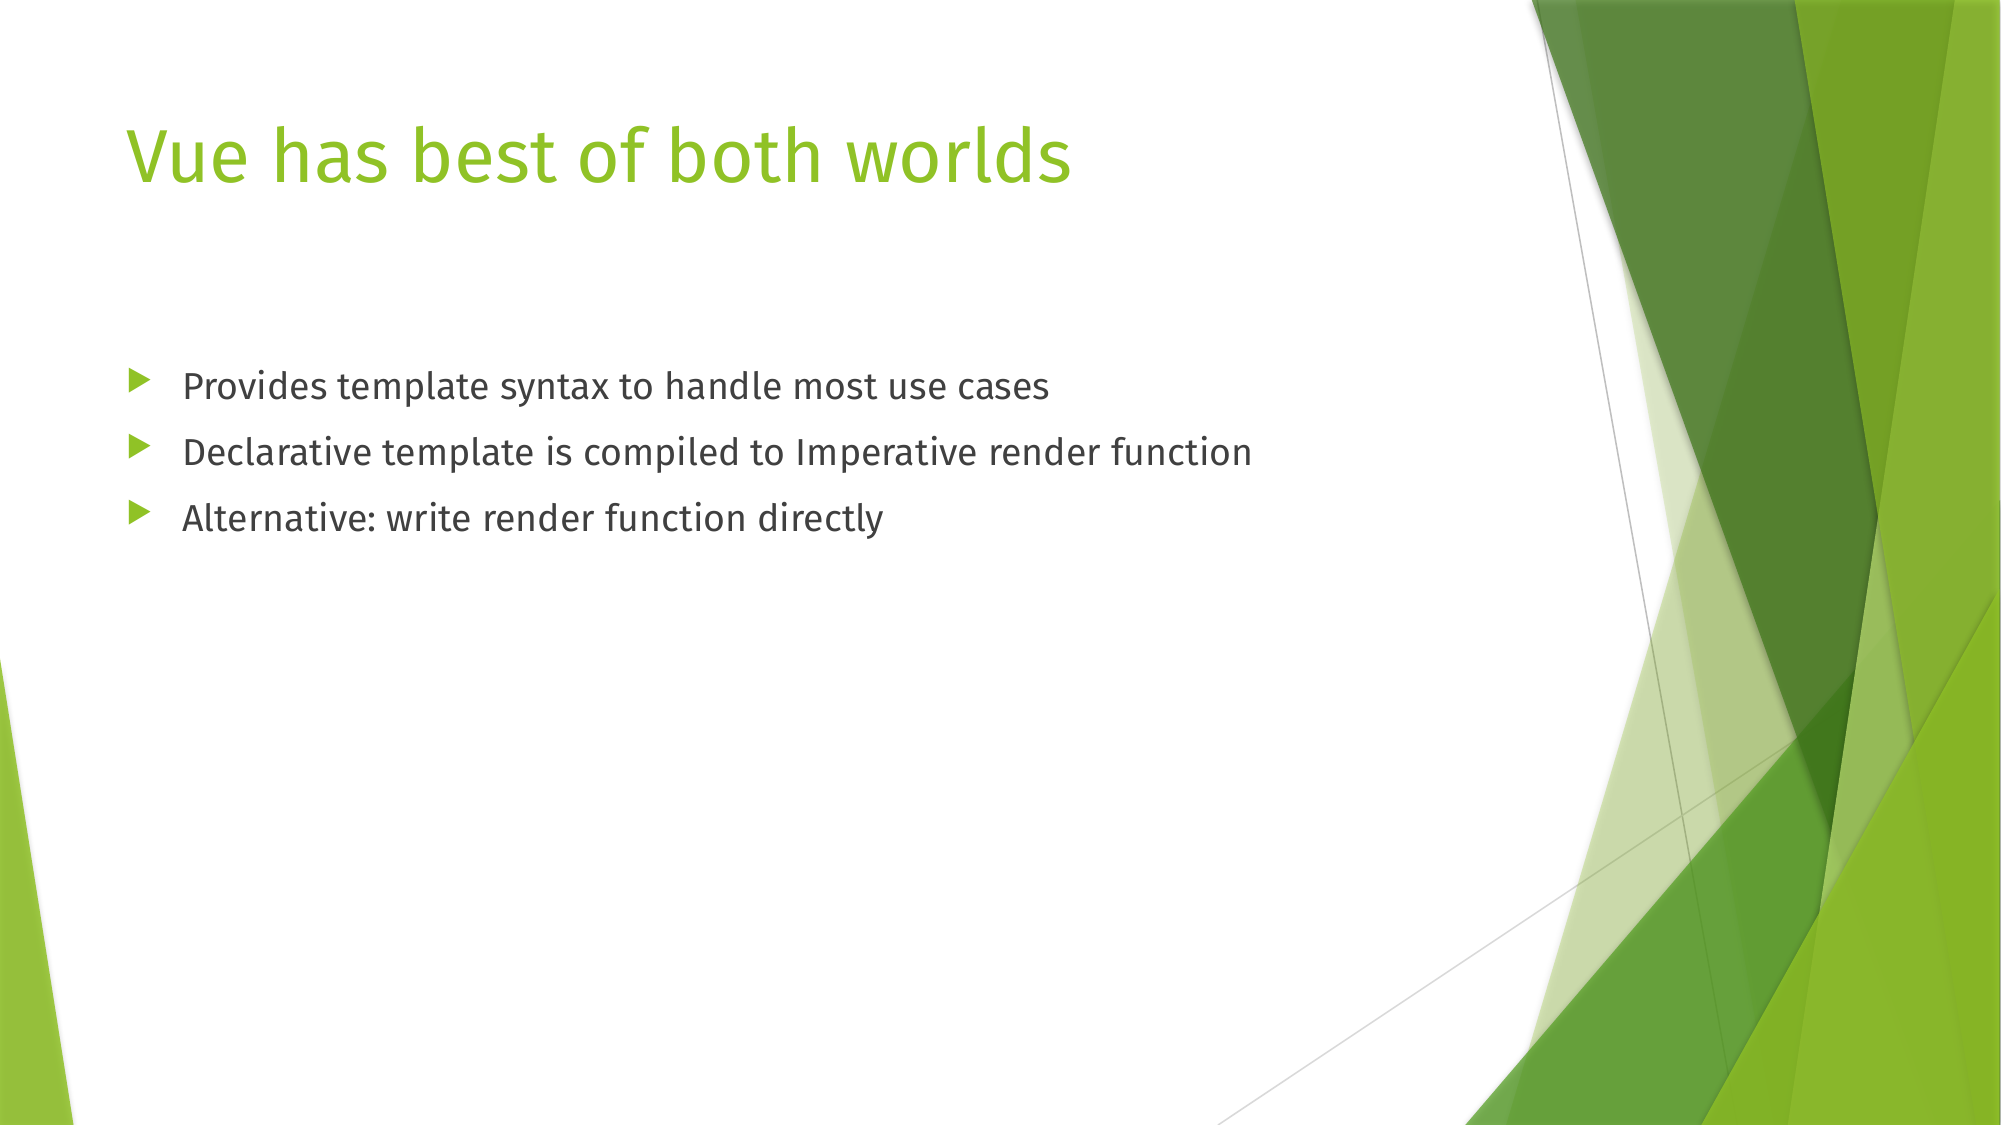

# Vue has best of both worlds
Provides template syntax to handle most use cases
Declarative template is compiled to Imperative render function
Alternative: write render function directly